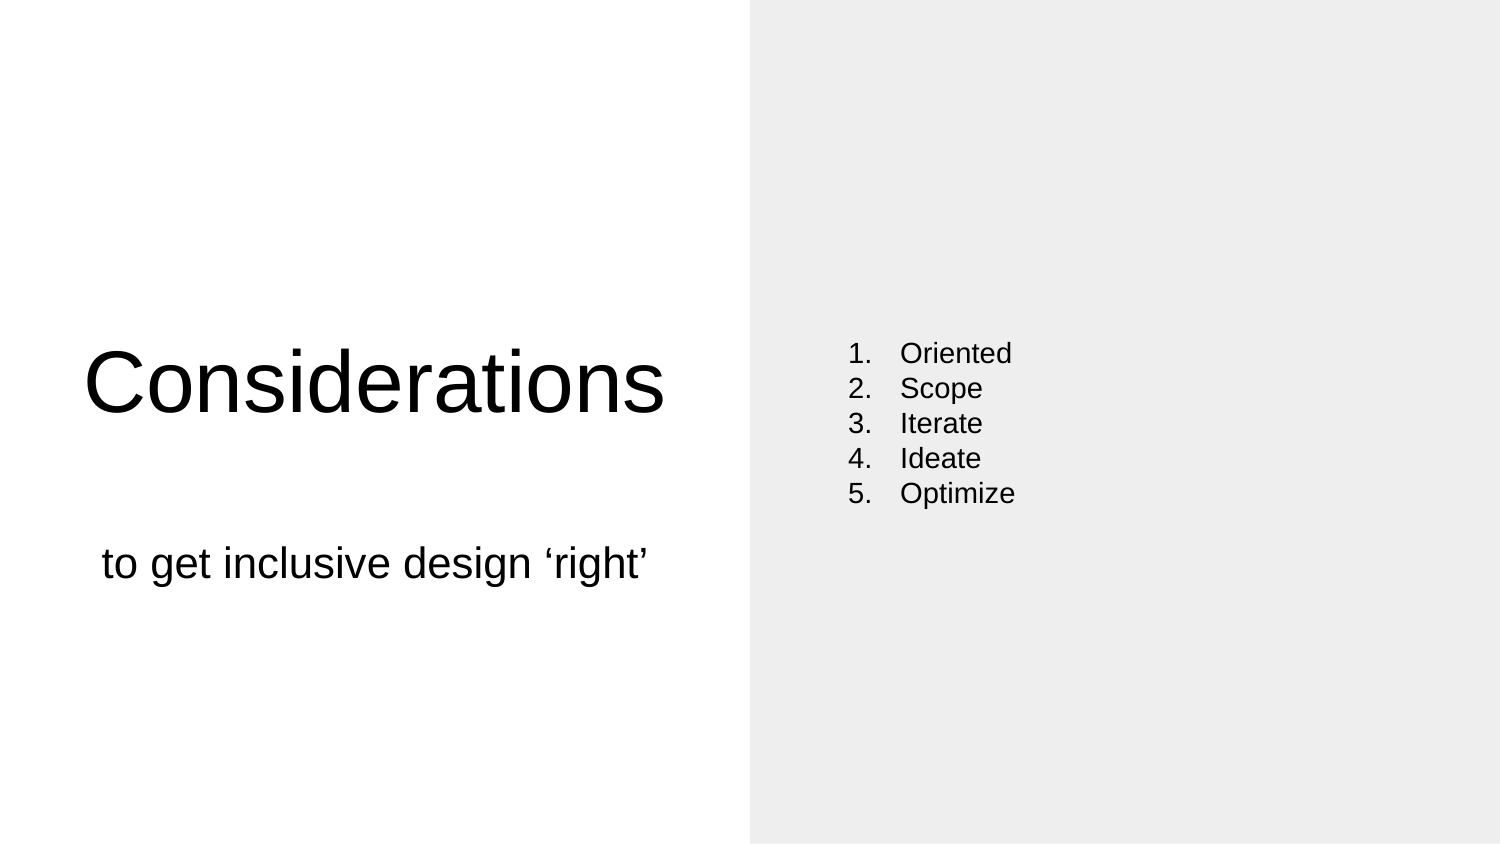

Oriented
Scope
Iterate
Ideate
Optimize
# Considerations
to get inclusive design ‘right’